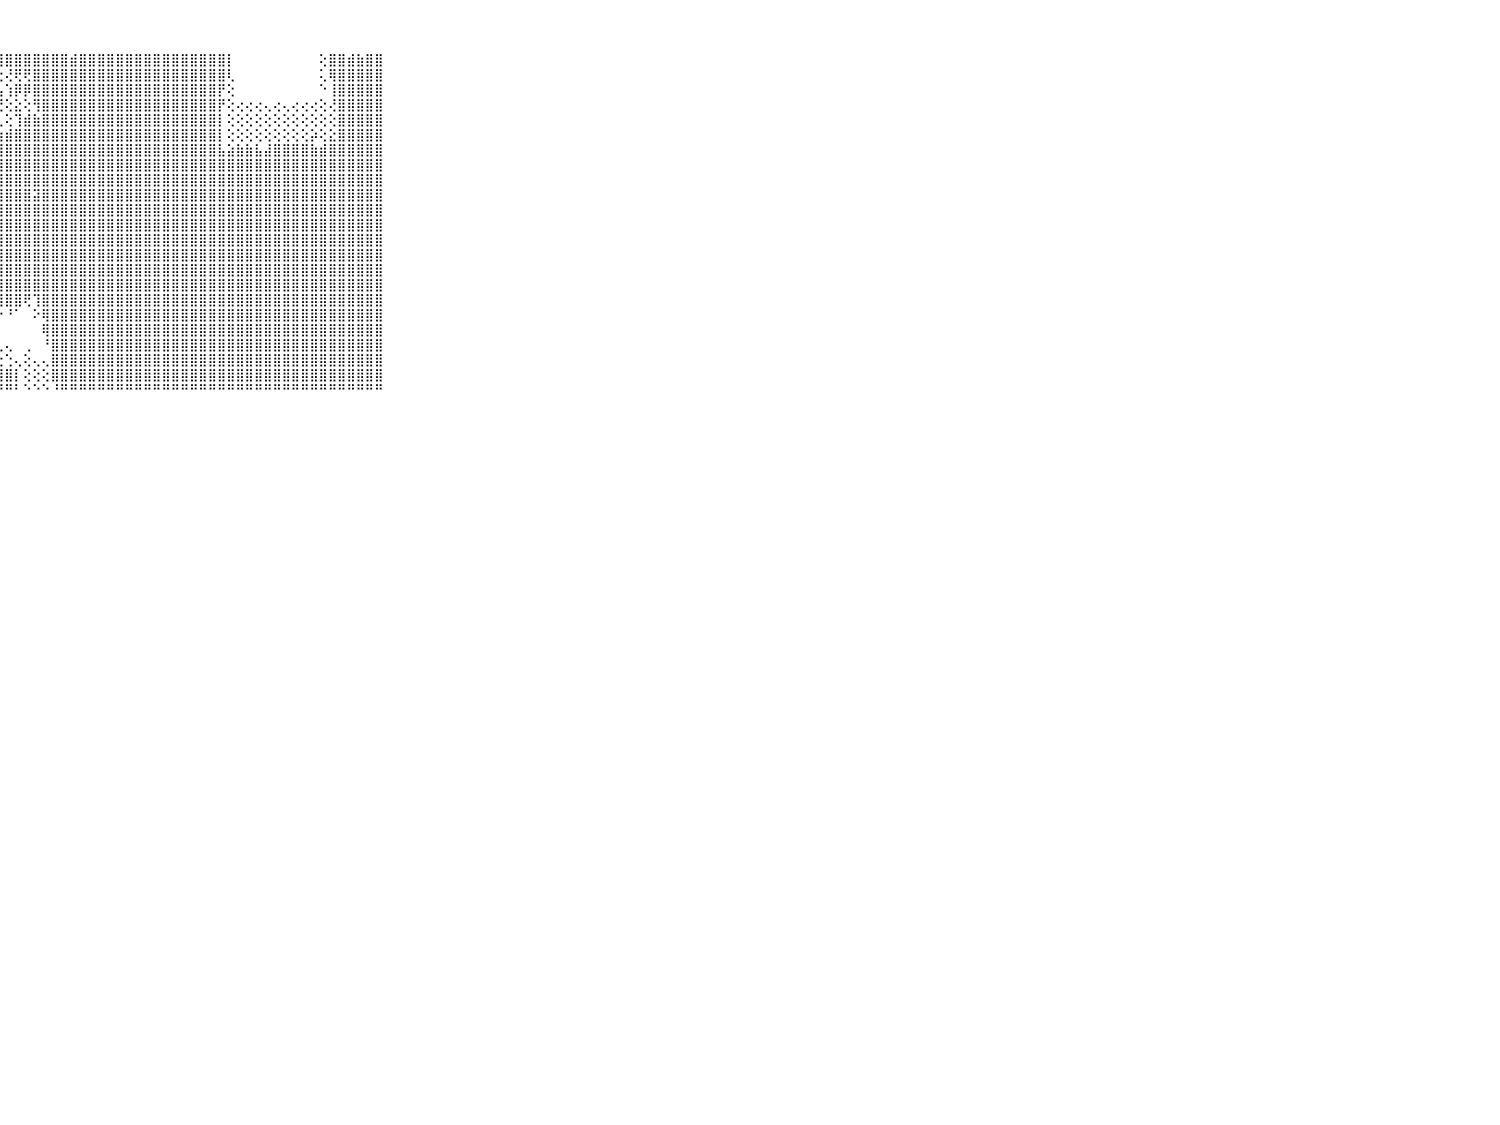

⠀⠀⠀⠀⠀⠀⠀⠀⠀⠀⠀⣵⣷⣷⣷⣷⣾⣷⣿⣿⣿⣿⡿⢿⢟⢞⢞⢿⣿⣿⣿⣿⣿⣿⣿⣾⣿⣿⣿⣿⣿⣿⣿⣿⣿⣿⣿⣿⣿⣿⣿⣿⡇⠀⠀⠀⠀⠀⠀⠀⠀⠀⢕⣿⣿⣾⣷⣿⣿⠀⠀⠀⠀⠀⠀⠀⠀⠀⠀⠀⠀
⠀⠀⠀⠀⠀⠀⠀⠀⠀⠀⠀⣿⣿⣿⣿⣿⣿⣿⣿⣿⢇⢕⠕⢄⡕⢕⢕⢕⢜⢟⢟⣿⣿⣿⣿⣿⣿⣿⣿⣿⣿⣿⣿⣿⣿⣿⣿⣿⣿⣿⣿⣿⢇⠀⠀⠀⠀⠀⠀⠀⠀⠀⢅⢿⣿⣿⣿⣿⣿⠀⠀⠀⠀⠀⠀⠀⠀⠀⠀⠀⠀
⠀⠀⠀⠀⠀⠀⠀⠀⠀⠀⠀⣿⣿⣿⣿⣿⣿⢟⢕⢅⢅⢕⢕⢱⢝⢕⢱⣧⢱⡿⡿⣿⣿⣿⣿⣿⣿⣿⣿⣿⣿⣿⣿⣿⣿⣿⣿⣿⣿⣿⣿⡟⢕⠀⠀⠀⠀⠀⠀⠀⠀⠀⠑⢸⣿⣿⣿⣿⣿⠀⠀⠀⠀⠀⠀⠀⠀⠀⠀⠀⠀
⠀⠀⠀⠀⠀⠀⠀⠀⠀⠀⠀⣿⣿⣿⣿⡟⢏⢱⢕⢕⣕⢕⢱⡼⣷⢿⢟⢟⢕⣕⢕⢻⣿⣿⣿⣿⣿⣿⣿⣿⣿⣿⣿⣿⣿⣿⣿⣿⣿⣿⣿⡟⢕⢔⢔⢔⢄⢔⢄⢔⢔⢔⢕⢜⣿⣿⣿⣿⣿⠀⠀⠀⠀⠀⠀⠀⠀⠀⠀⠀⠀
⠀⠀⠀⠀⠀⠀⠀⠀⠀⠀⠀⣿⣿⣿⣿⣿⢱⣿⡇⢕⢜⢕⢜⢕⢕⢁⠀⢀⢕⢹⣾⣷⣿⣿⣿⣿⣿⣿⣿⣿⣿⣿⣿⣿⣿⣿⣿⣿⣿⣿⣿⡇⢕⢕⢕⢕⢕⢕⢕⢕⢕⢕⢕⢕⣿⣿⣿⣿⣿⠀⠀⠀⠀⠀⠀⠀⠀⠀⠀⠀⠀
⠀⠀⠀⠀⠀⠀⠀⠀⠀⠀⠀⣿⣿⣿⣿⣿⢕⢿⢿⣾⣿⣧⣵⣷⣷⣷⣧⣵⣾⣿⣿⣿⣿⣿⣿⣿⣿⣿⣿⣿⣿⣿⣿⣿⣿⣿⣿⣿⣿⣿⣿⡇⢕⢕⢕⢕⢕⢕⢕⢕⢕⡵⢕⣕⣿⣿⣿⣿⣿⠀⠀⠀⠀⠀⠀⠀⠀⠀⠀⠀⠀
⠀⠀⠀⠀⠀⠀⠀⠀⠀⠀⠀⣿⣿⣿⣿⣿⢕⢸⣇⣿⣿⣿⣿⣿⣿⣿⣿⣿⣿⣿⣿⣿⣿⣿⣿⣿⣿⣿⣿⣿⣿⣿⣿⣿⣿⣿⣿⣿⣿⣿⣿⣧⣵⣷⣷⣧⣼⣿⣿⣿⣿⣷⣾⣿⣿⣿⣿⣿⣿⠀⠀⠀⠀⠀⠀⠀⠀⠀⠀⠀⠀
⠀⠀⠀⠀⠀⠀⠀⠀⠀⠀⠀⣿⣿⣿⣿⣿⡇⢕⢹⣿⣿⣿⣿⣿⣿⣿⣿⣿⣿⣿⣿⣿⣿⣿⣿⣿⣿⣿⣿⣿⣿⣿⣿⣿⣿⣿⣿⣿⣿⣿⣿⣿⣿⣿⣿⣿⣿⣿⣿⣿⣿⣿⣿⣿⣿⣿⣿⣿⣿⠀⠀⠀⠀⠀⠀⠀⠀⠀⠀⠀⠀
⠀⠀⠀⠀⠀⠀⠀⠀⠀⠀⠀⣿⣿⣿⣿⣿⣷⢕⢜⣿⣿⣿⣿⣿⣿⣿⣿⣿⣿⣿⣿⣿⣿⣿⣿⣿⣿⣿⣿⣿⣿⣿⣿⣿⣿⣿⣿⣿⣿⣿⣿⣿⣿⣿⣿⣿⣿⣿⣿⣿⣿⣿⣿⣿⣿⣿⣿⣿⣿⠀⠀⠀⠀⠀⠀⠀⠀⠀⠀⠀⠀
⠀⠀⠀⠀⠀⠀⠀⠀⠀⠀⠀⣿⣿⣿⣿⣿⣿⣷⣕⣿⣿⣿⣿⣿⣿⣿⣿⣿⣿⣿⣿⣽⣿⣿⣿⣿⣿⣿⣿⣿⣿⣿⣿⣿⣿⣿⣿⣿⣿⣿⣿⣿⣿⣿⣿⣿⣿⣿⣿⣿⣿⣿⣿⣿⣿⣿⣿⣿⣿⠀⠀⠀⠀⠀⠀⠀⠀⠀⠀⠀⠀
⠀⠀⠀⠀⠀⠀⠀⠀⠀⠀⠀⣿⣿⣿⣿⣿⣿⣿⣿⣿⣿⣿⣿⣿⣿⣿⣿⣿⣿⣿⣿⣿⣿⣿⣿⣿⣿⣿⣿⣿⣿⣿⣿⣿⣿⣿⣿⣿⣿⣿⣿⣿⣿⣿⣿⣿⣿⣿⣿⣿⣿⣿⣿⣿⣿⣿⣿⣿⣿⠀⠀⠀⠀⠀⠀⠀⠀⠀⠀⠀⠀
⠀⠀⠀⠀⠀⠀⠀⠀⠀⠀⠀⣿⣿⣿⣿⣿⣿⣿⣿⣿⣿⣿⣿⣿⣿⣿⣿⣿⣿⣿⣿⣿⣿⣿⣿⣿⣿⣿⣿⣿⣿⣿⣿⣿⣿⣿⣿⣿⣿⣿⣿⣿⣿⣿⣿⣿⣿⣿⣿⣿⣿⣿⣿⣿⣿⣿⣿⣿⣿⠀⠀⠀⠀⠀⠀⠀⠀⠀⠀⠀⠀
⠀⠀⠀⠀⠀⠀⠀⠀⠀⠀⠀⣿⣿⣿⣿⣿⣿⣿⣿⣿⣿⣿⣿⣿⣿⣿⣿⣿⣿⣿⣿⣿⣿⣿⣿⣿⣿⣿⣿⣿⣿⣿⣿⣿⣿⣿⣿⣿⣿⣿⣿⣿⣿⣿⣿⣿⣿⣿⣿⣿⣿⣿⣿⣿⣿⣿⣿⣿⣿⠀⠀⠀⠀⠀⠀⠀⠀⠀⠀⠀⠀
⠀⠀⠀⠀⠀⠀⠀⠀⠀⠀⠀⣿⣿⣿⣿⣿⣿⣿⢏⢻⣿⣿⣿⣿⣿⣿⣿⣿⣿⣿⣿⣿⣿⣿⣿⣿⣿⣿⣿⣿⣿⣿⣿⣿⣿⣿⣿⣿⣿⣿⣿⣿⣿⣿⣿⣿⣿⣿⣿⣿⣿⣿⣿⣿⣿⣿⣿⣿⣿⠀⠀⠀⠀⠀⠀⠀⠀⠀⠀⠀⠀
⠀⠀⠀⠀⠀⠀⠀⠀⠀⠀⠀⣿⣿⣿⣿⣿⣿⣿⣇⢜⣿⣿⣿⣿⣿⣿⣿⣿⣿⣿⣿⣿⣿⣿⣿⣿⣿⣿⣿⣿⣿⣿⣿⣿⣿⣿⣿⣿⣿⣿⣿⣿⣿⣿⣿⣿⣿⣿⣿⣿⣿⣿⣿⣿⣿⣿⣿⣿⣿⠀⠀⠀⠀⠀⠀⠀⠀⠀⠀⠀⠀
⠀⠀⠀⠀⠀⠀⠀⠀⠀⠀⠀⣿⣿⣿⣿⣿⣿⣿⣿⣧⢝⢿⣿⣿⣿⣿⣿⣿⣿⣿⣿⣿⣿⣿⣿⣿⣿⣿⣿⣿⣿⣿⣿⣿⣿⣿⣿⣿⣿⣿⣿⣿⣿⣿⣿⣿⣿⣿⣿⣿⣿⣿⣿⣿⣿⣿⣿⣿⣿⠀⠀⠀⠀⠀⠀⠀⠀⠀⠀⠀⠀
⠀⠀⠀⠀⠀⠀⠀⠀⠀⠀⠀⣿⣿⣿⣿⣿⣿⣿⣿⣿⣷⡕⢝⢿⣿⣿⣿⣿⣿⣿⢟⢹⣿⣿⣿⣿⣿⣿⣿⣿⣿⣿⣿⣿⣿⣿⣿⣿⣿⣿⣿⣿⣿⣿⣿⣿⣿⣿⣿⣿⣿⣿⣿⣿⣿⣿⣿⣿⣿⠀⠀⠀⠀⠀⠀⠀⠀⠀⠀⠀⠀
⠀⠀⠀⠀⠀⠀⠀⠀⠀⠀⠀⣿⣿⣿⣿⣿⣿⣿⣿⣿⣿⣷⡔⠕⢕⢙⠝⠑⠘⠁⠀⠕⢿⣿⣿⣿⣿⣿⣿⣿⣿⣿⣿⣿⣿⣿⣿⣿⣿⣿⣿⣿⣿⣿⣿⣿⣿⣿⣿⣿⣿⣿⣿⣿⣿⣿⣿⣿⣿⠀⠀⠀⠀⠀⠀⠀⠀⠀⠀⠀⠀
⠀⠀⠀⠀⠀⠀⠀⠀⠀⠀⠀⣿⣿⣿⣿⣿⣿⣿⣿⣿⣿⣿⣿⡇⢑⠄⠀⠀⠀⠀⠀⠀⢿⣿⣿⣿⣿⣿⣿⣿⣿⣿⣿⣿⣿⣿⣿⣿⣿⣿⣿⣿⣿⣿⣿⣿⣿⣿⣿⣿⣿⣿⣿⣿⣿⣿⣿⣿⣿⠀⠀⠀⠀⠀⠀⠀⠀⠀⠀⠀⠀
⠀⠀⠀⠀⠀⠀⠀⠀⠀⠀⠀⣿⣿⣿⣿⣿⣿⣿⣿⣿⣿⣿⣿⣿⡄⠐⢄⢄⢄⠀⢀⠀⠘⣿⣿⣿⣿⣿⣿⣿⣿⣿⣿⣿⣿⣿⣿⣿⣿⣿⣿⣿⣿⣿⣿⣿⣿⣿⣿⣿⣿⣿⣿⣿⣿⣿⣿⣿⣿⠀⠀⠀⠀⠀⠀⠀⠀⠀⠀⠀⠀
⠀⠀⠀⠀⠀⠀⠀⠀⠀⠀⠀⣿⣿⣿⣿⣿⣿⣿⣿⣿⣿⣿⣿⣿⣿⣦⣕⣕⢑⢄⢕⢄⢄⣿⣿⣿⣿⣿⣿⣿⣿⣿⣿⣿⣿⣿⣿⣿⣿⣿⣿⣿⣿⣿⣿⣿⣿⣿⣿⣿⣿⣿⣿⣿⣿⣿⣿⣿⣿⠀⠀⠀⠀⠀⠀⠀⠀⠀⠀⠀⠀
⠀⠀⠀⠀⠀⠀⠀⠀⠀⠀⠀⣿⣿⣿⣿⣿⣿⣿⣿⣿⣿⣿⣿⣿⣿⣿⣿⣿⣿⡇⢕⢕⢕⣿⣿⣿⣿⣿⣿⣿⣿⣿⣿⣿⣿⣿⣿⣿⣿⣿⣿⣿⣿⣿⣿⣿⣿⣿⣿⣿⣿⣿⣿⣿⣿⣿⣿⣿⣿⠀⠀⠀⠀⠀⠀⠀⠀⠀⠀⠀⠀
⠀⠀⠀⠀⠀⠀⠀⠀⠀⠀⠀⠛⠛⠛⠛⠛⠛⠛⠛⠛⠛⠛⠛⠛⠛⠛⠛⠛⠛⠃⠑⠑⠑⠘⠛⠛⠛⠛⠛⠛⠛⠛⠛⠛⠛⠛⠛⠛⠛⠛⠛⠛⠛⠛⠛⠛⠛⠛⠛⠛⠛⠛⠛⠛⠛⠛⠛⠛⠛⠀⠀⠀⠀⠀⠀⠀⠀⠀⠀⠀⠀